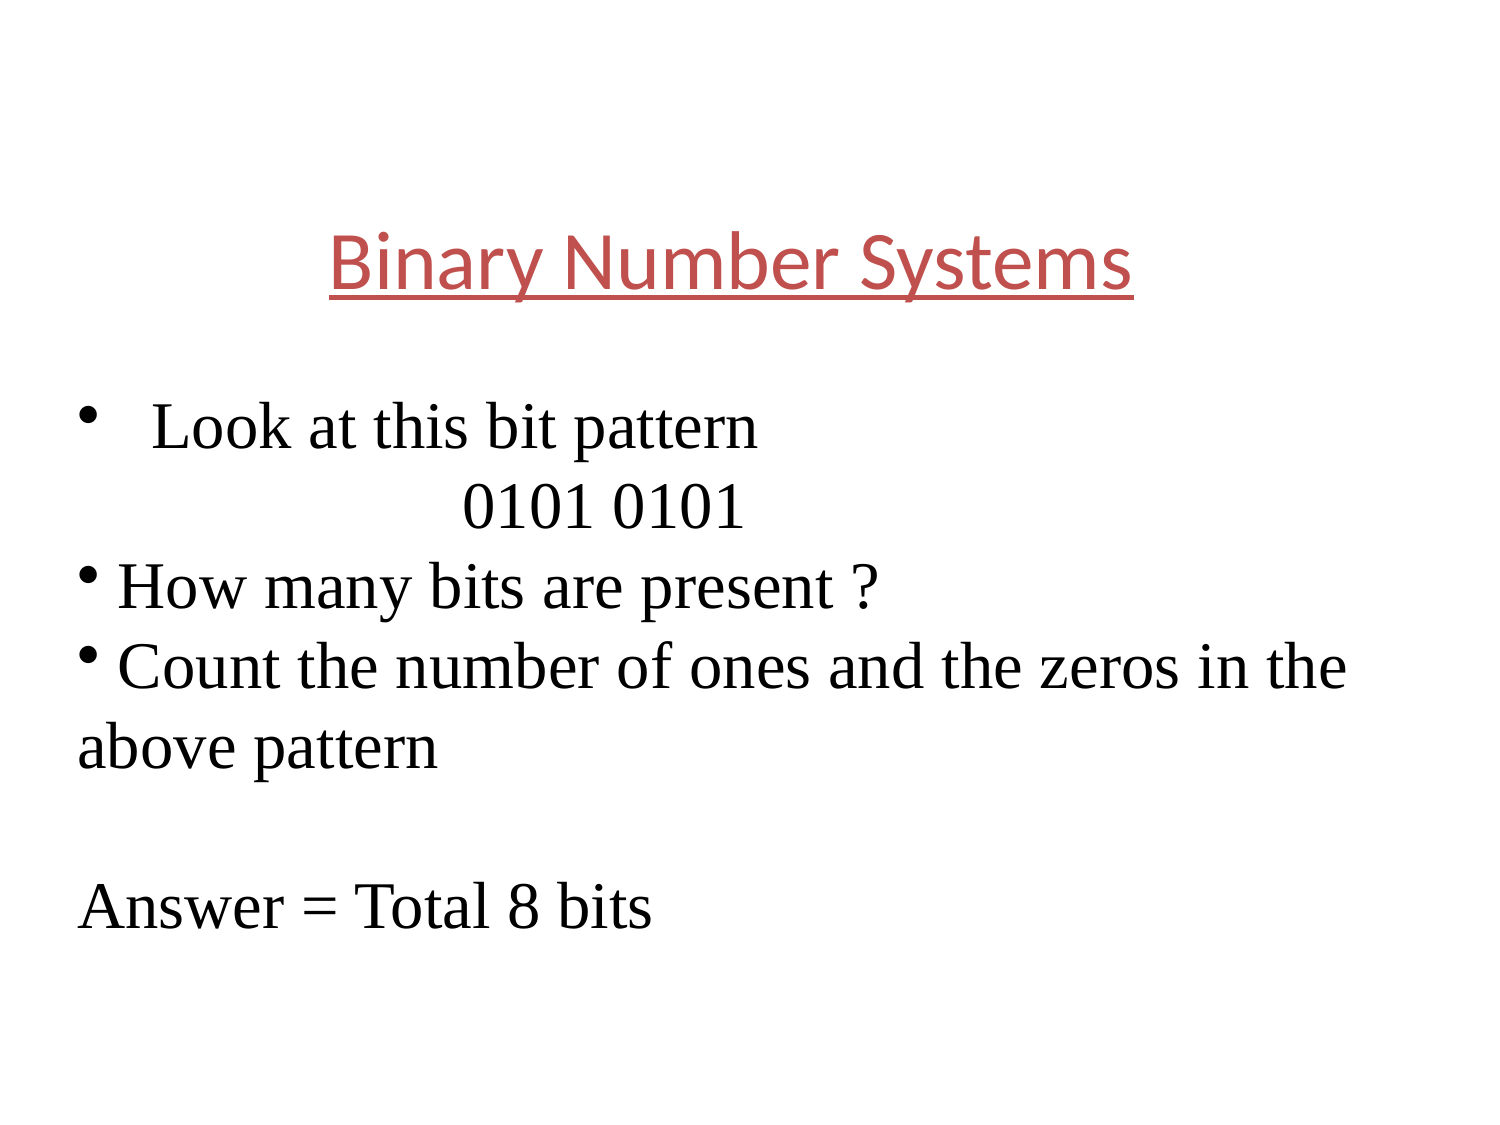

Binary Number Systems
   Look at this bit pattern
                       0101 0101
 How many bits are present ?
 Count the number of ones and the zeros in the above pattern

Answer = Total 8 bits